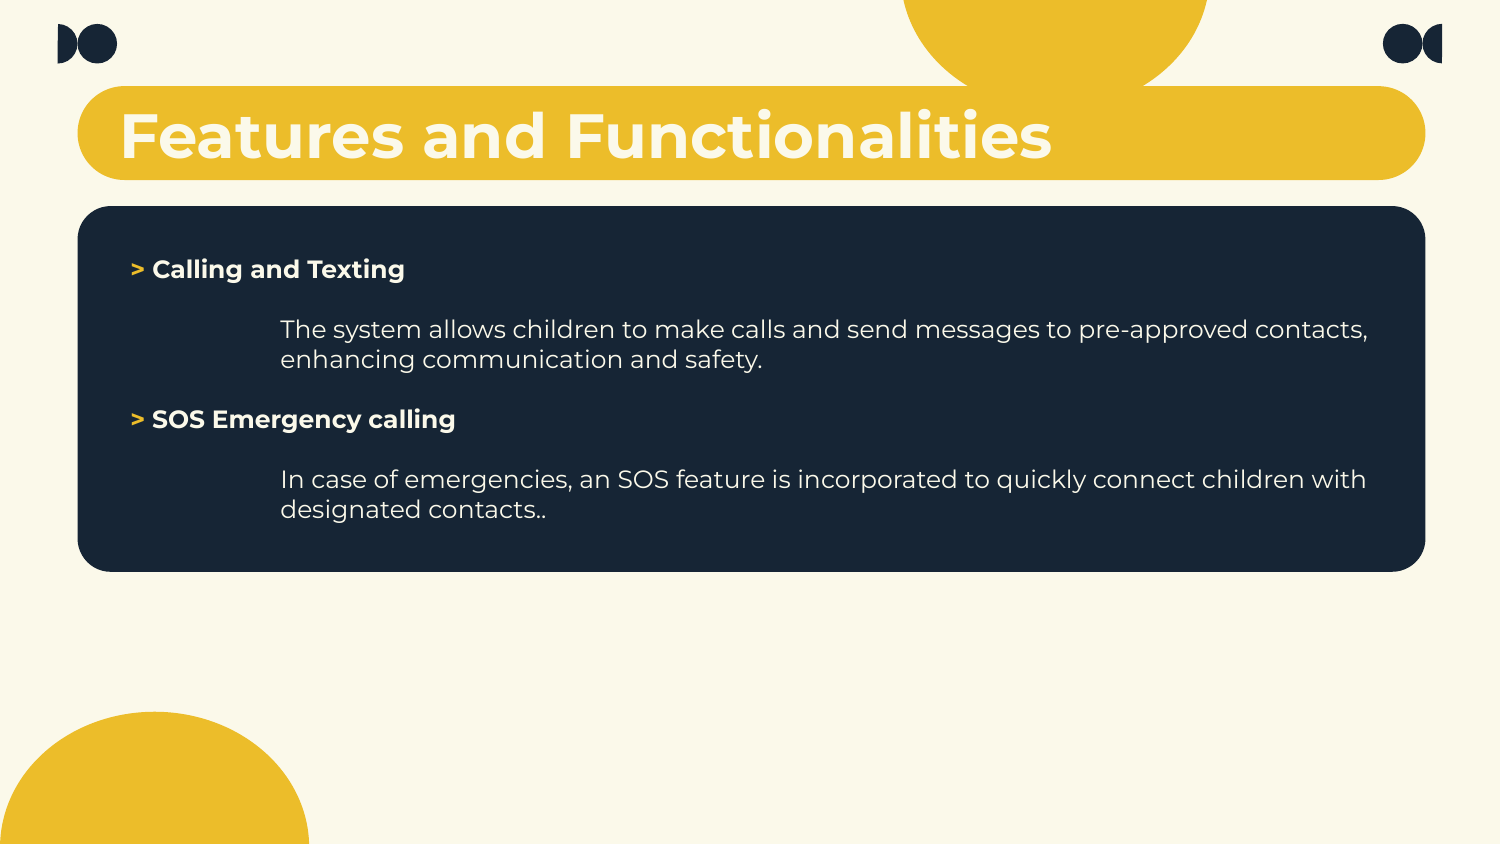

Features and Functionalities
> Calling and Texting
	The system allows children to make calls and send messages to pre-approved contacts, 	enhancing communication and safety.
 
> SOS Emergency calling
	In case of emergencies, an SOS feature is incorporated to quickly connect children with 	designated contacts..